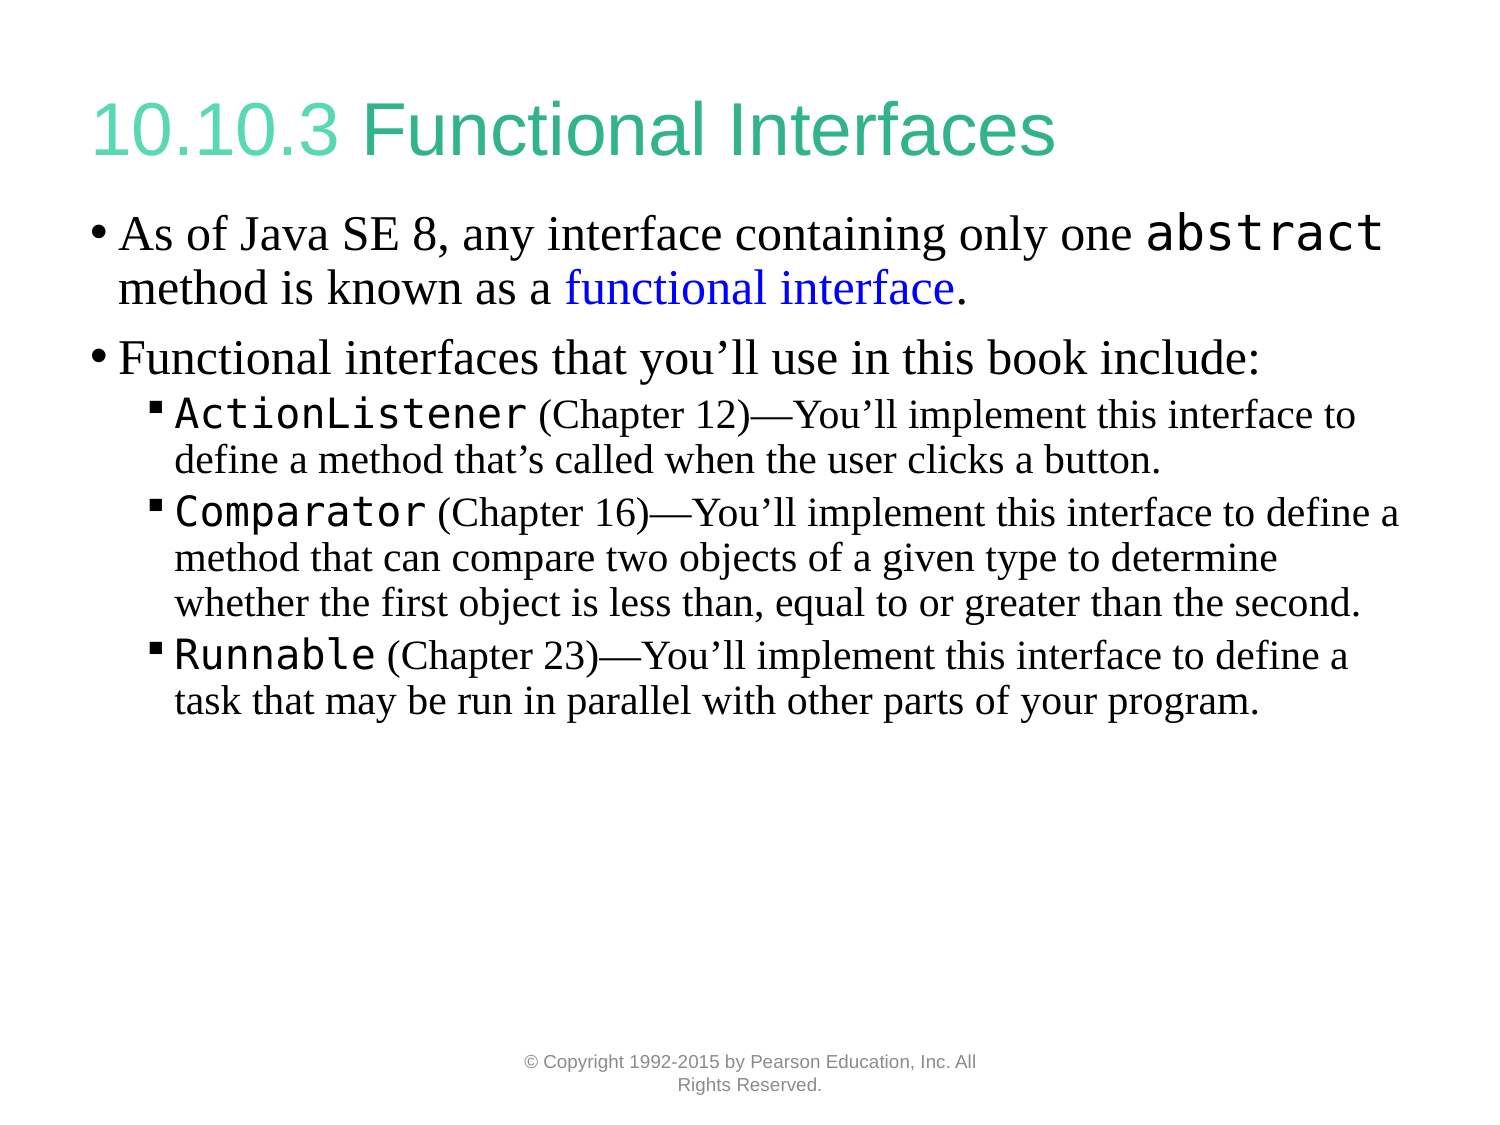

# 10.10.3 Functional Interfaces
As of Java SE 8, any interface containing only one abstract method is known as a functional interface.
Functional interfaces that you’ll use in this book include:
ActionListener (Chapter 12)—You’ll implement this interface to define a method that’s called when the user clicks a button.
Comparator (Chapter 16)—You’ll implement this interface to define a method that can compare two objects of a given type to determine whether the first object is less than, equal to or greater than the second.
Runnable (Chapter 23)—You’ll implement this interface to define a task that may be run in parallel with other parts of your program.
© Copyright 1992-2015 by Pearson Education, Inc. All Rights Reserved.